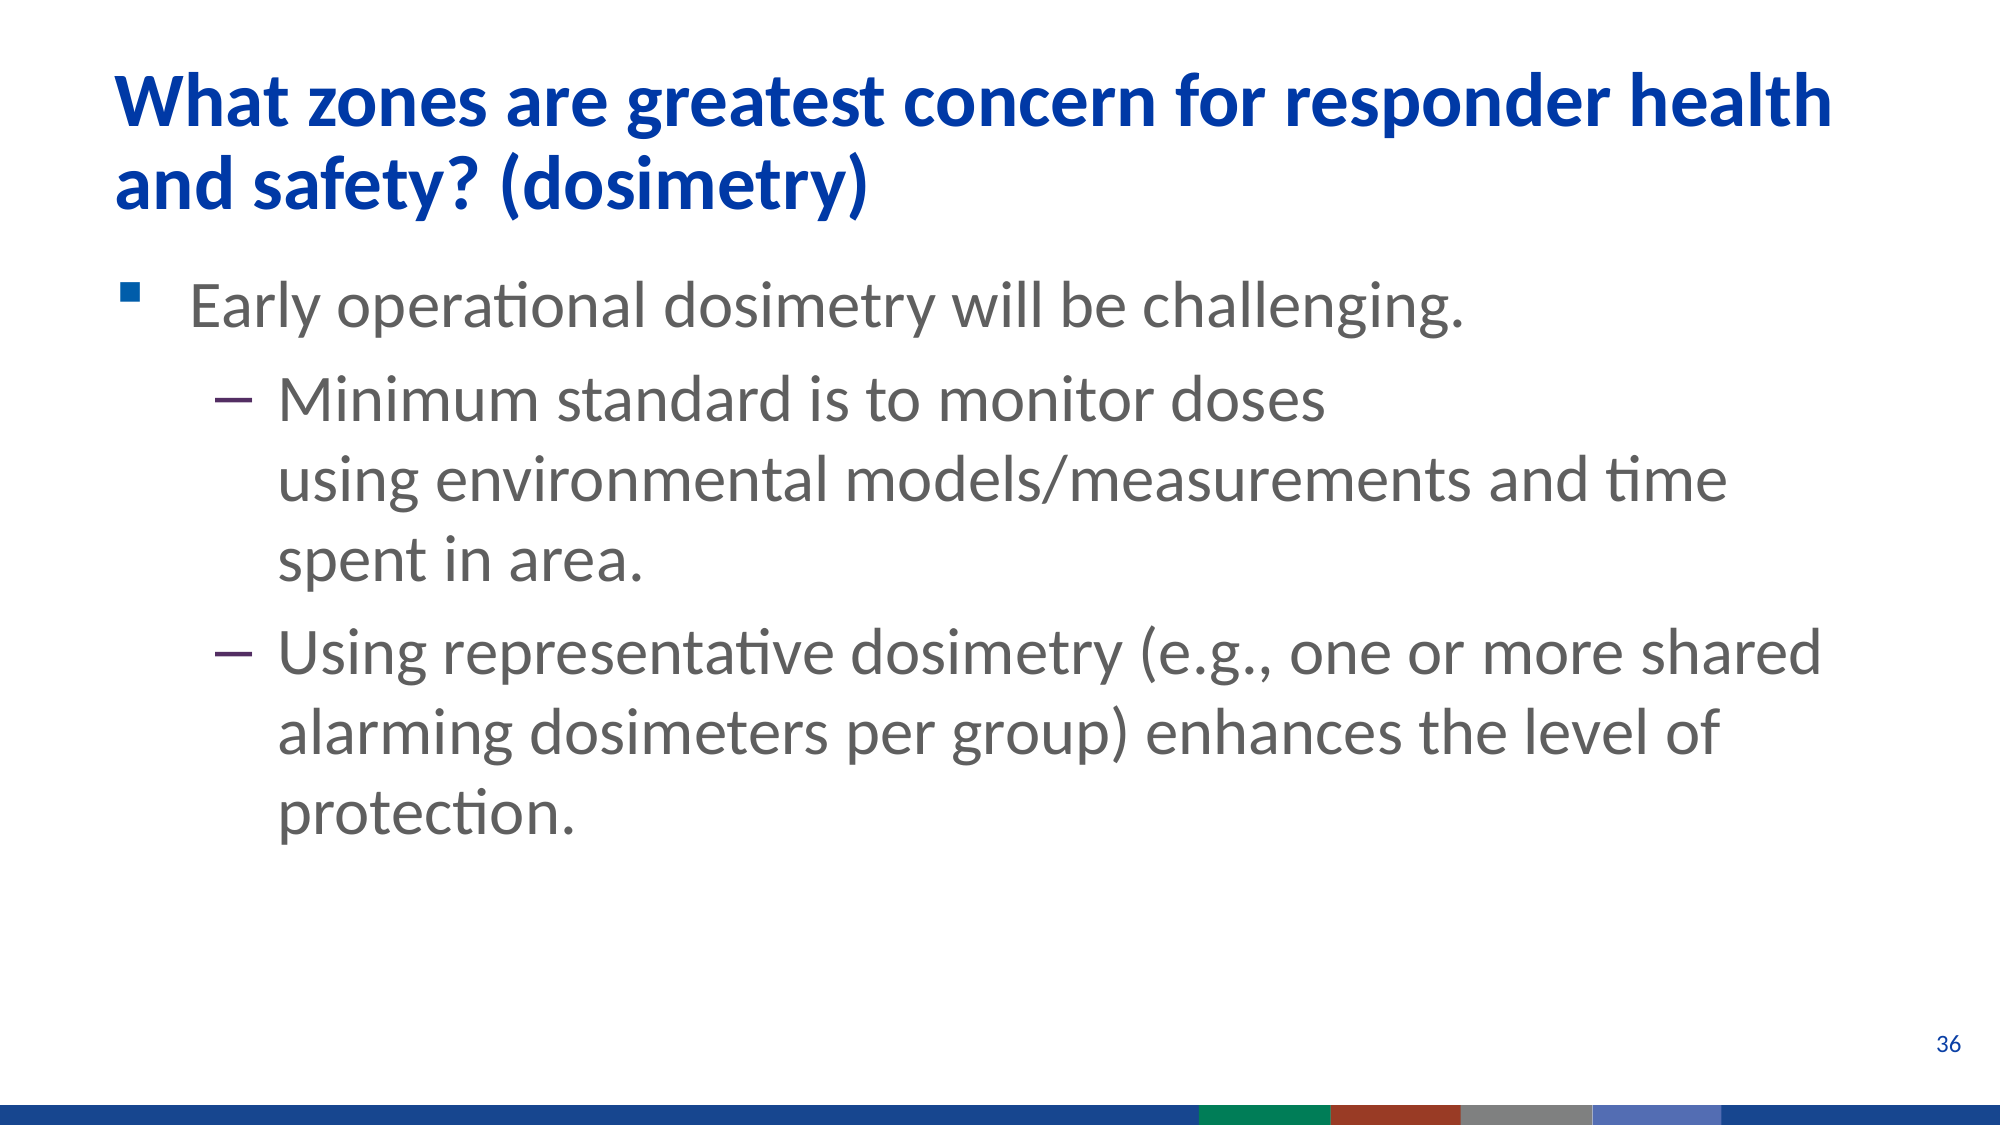

# What zones are greatest concern for responder health and safety? (dosimetry)
Early operational dosimetry will be challenging.
Minimum standard is to monitor doses using environmental models/measurements and time spent in area.
Using representative dosimetry (e.g., one or more shared alarming dosimeters per group) enhances the level of protection.
36